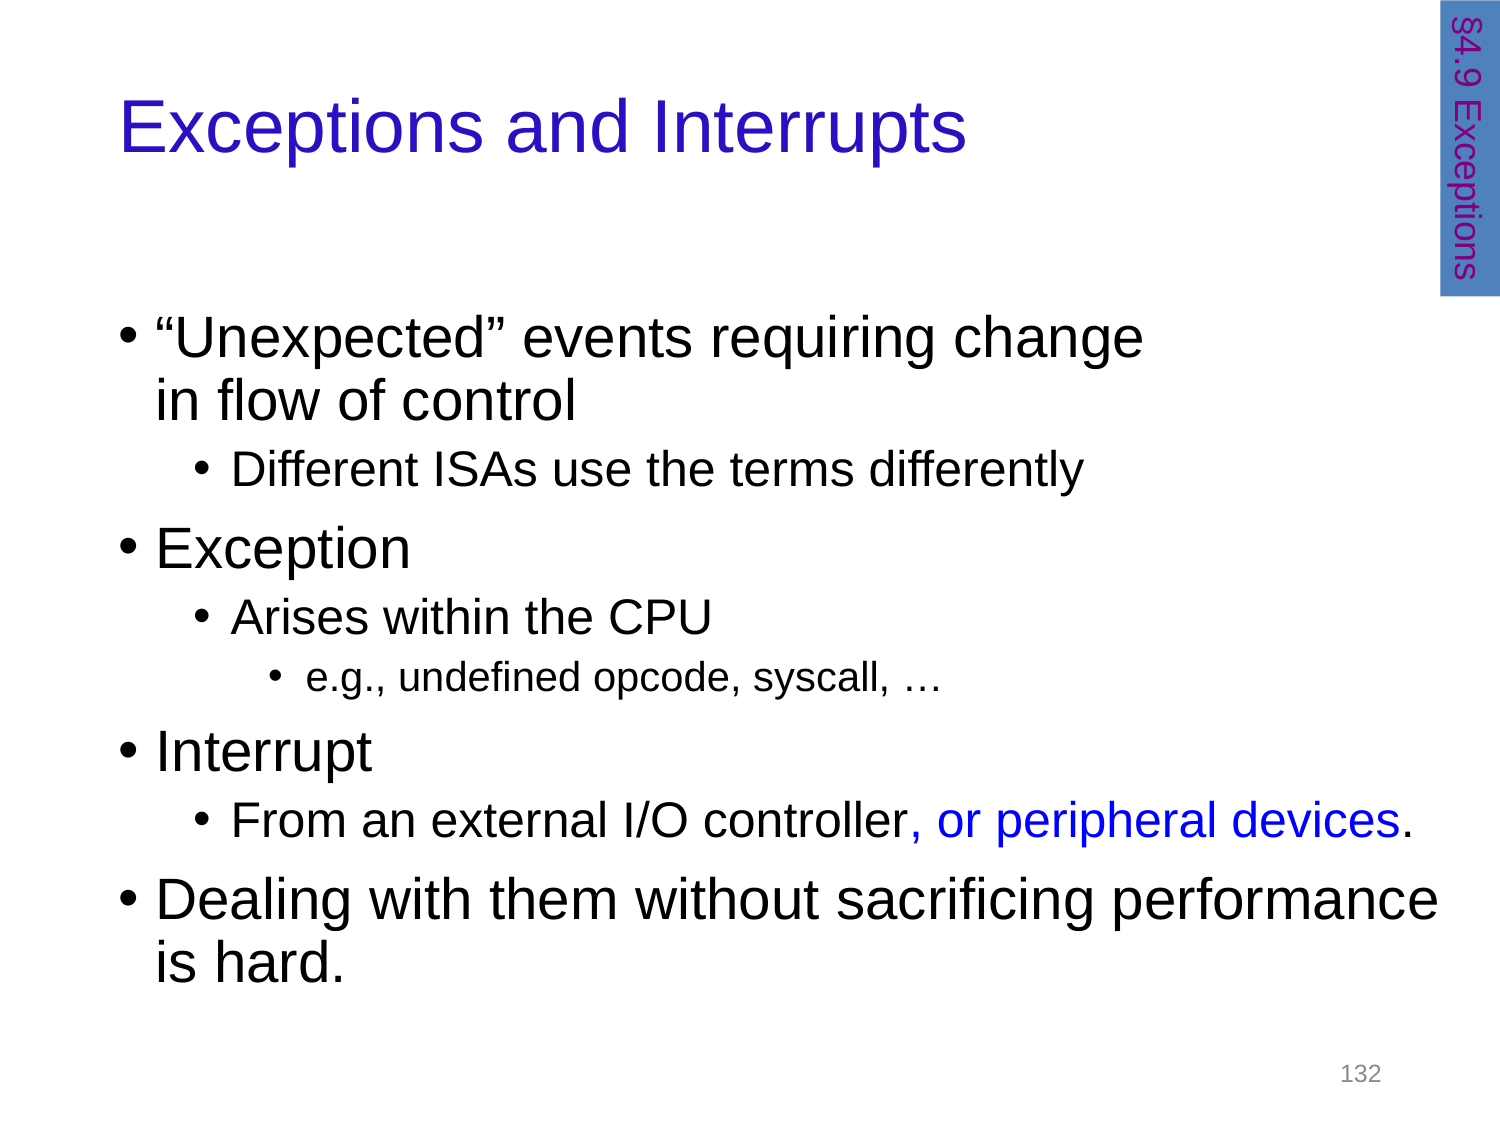

# Exceptions and Interrupts
§4.9 Exceptions
“Unexpected” events requiring change
in flow of control
Different ISAs use the terms differently
Exception
Arises within the CPU
e.g., undefined opcode, syscall, …
Interrupt
From an external I/O controller, or peripheral devices.
Dealing with them without sacrificing performance is hard.
132